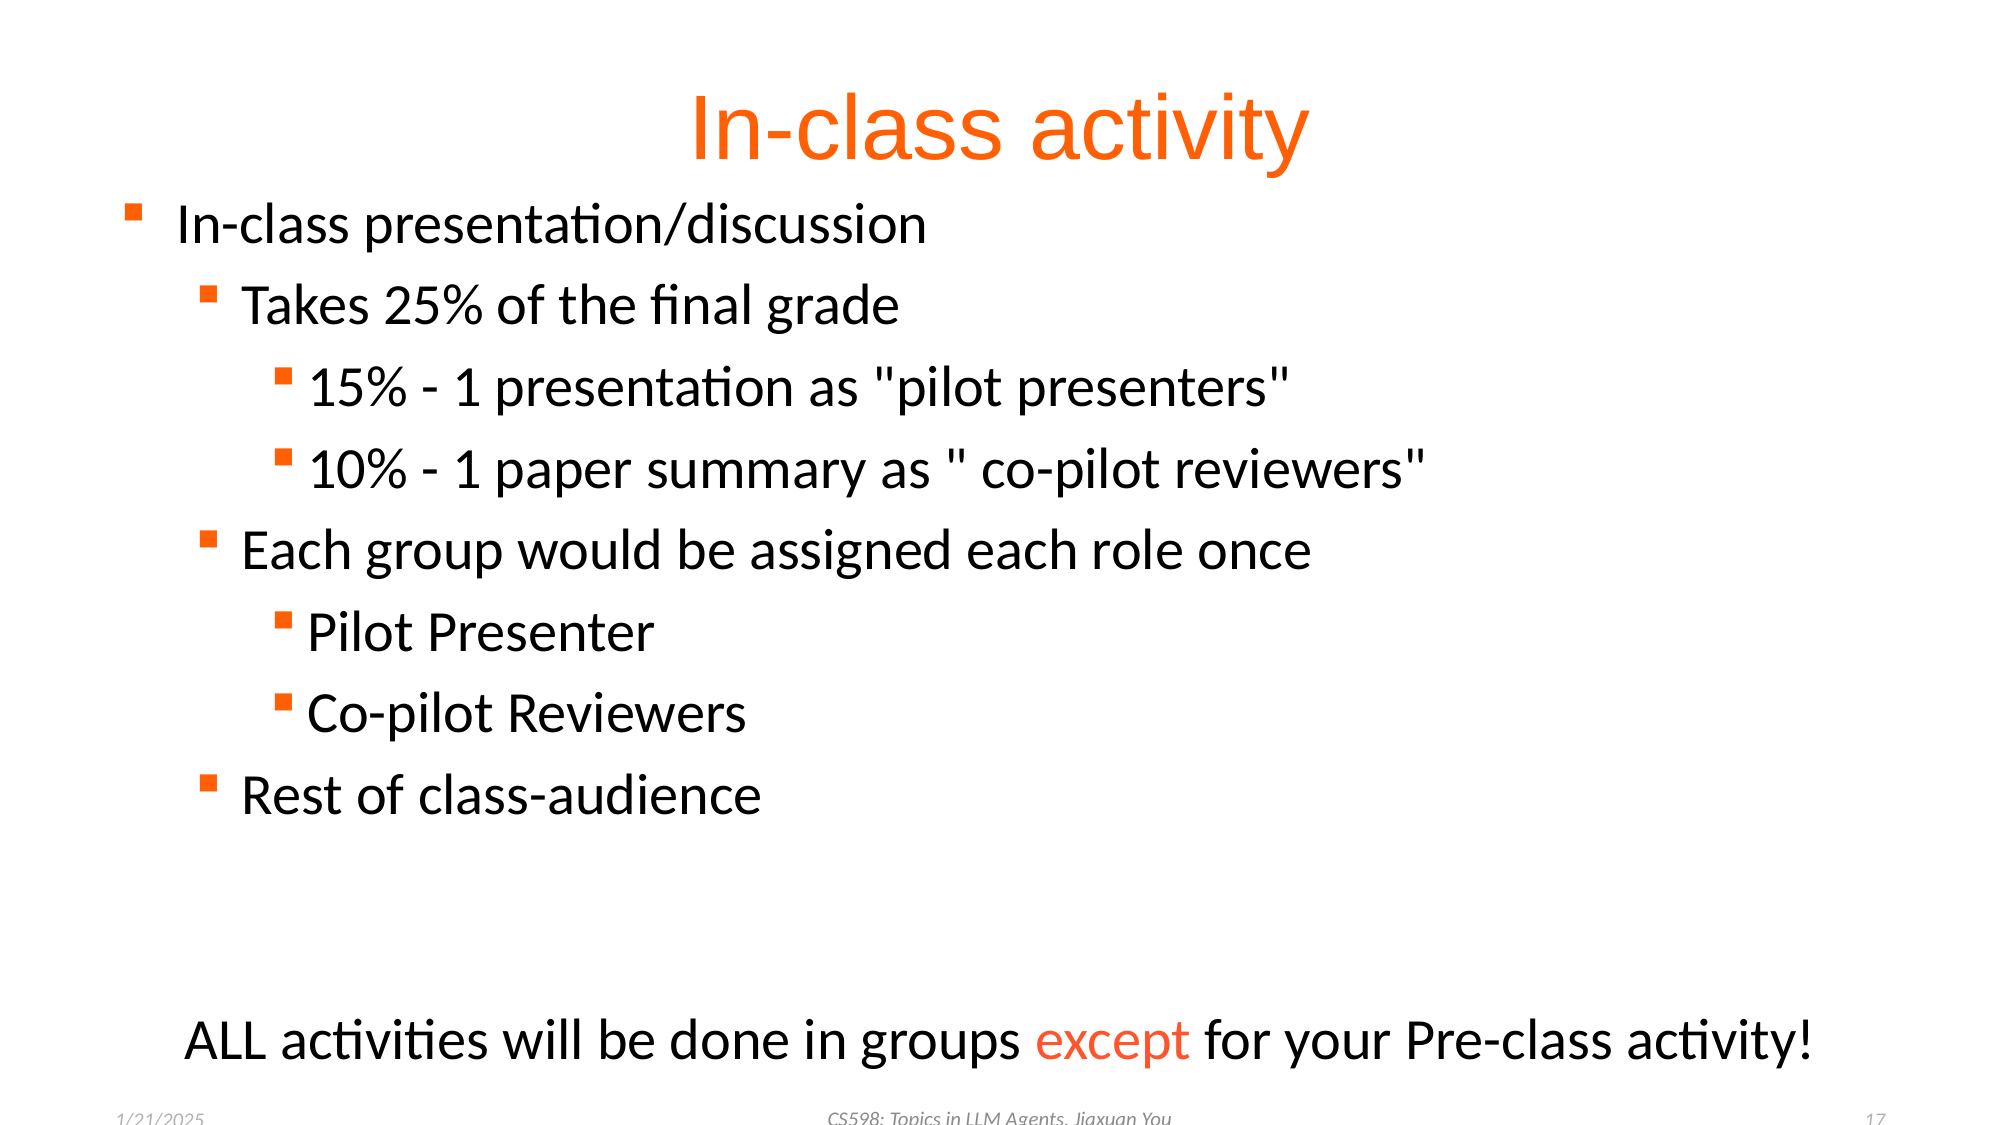

# In-class activity
In-class presentation/discussion
Takes 25% of the final grade
15% - 1 presentation as "pilot presenters"
10% - 1 paper summary as " co-pilot reviewers"
Each group would be assigned each role once
Pilot Presenter
Co-pilot Reviewers
Rest of class-audience

ALL activities will be done in groups except for your Pre-class activity!
CS598: Topics in LLM Agents, Jiaxuan You
1/21/2025
17